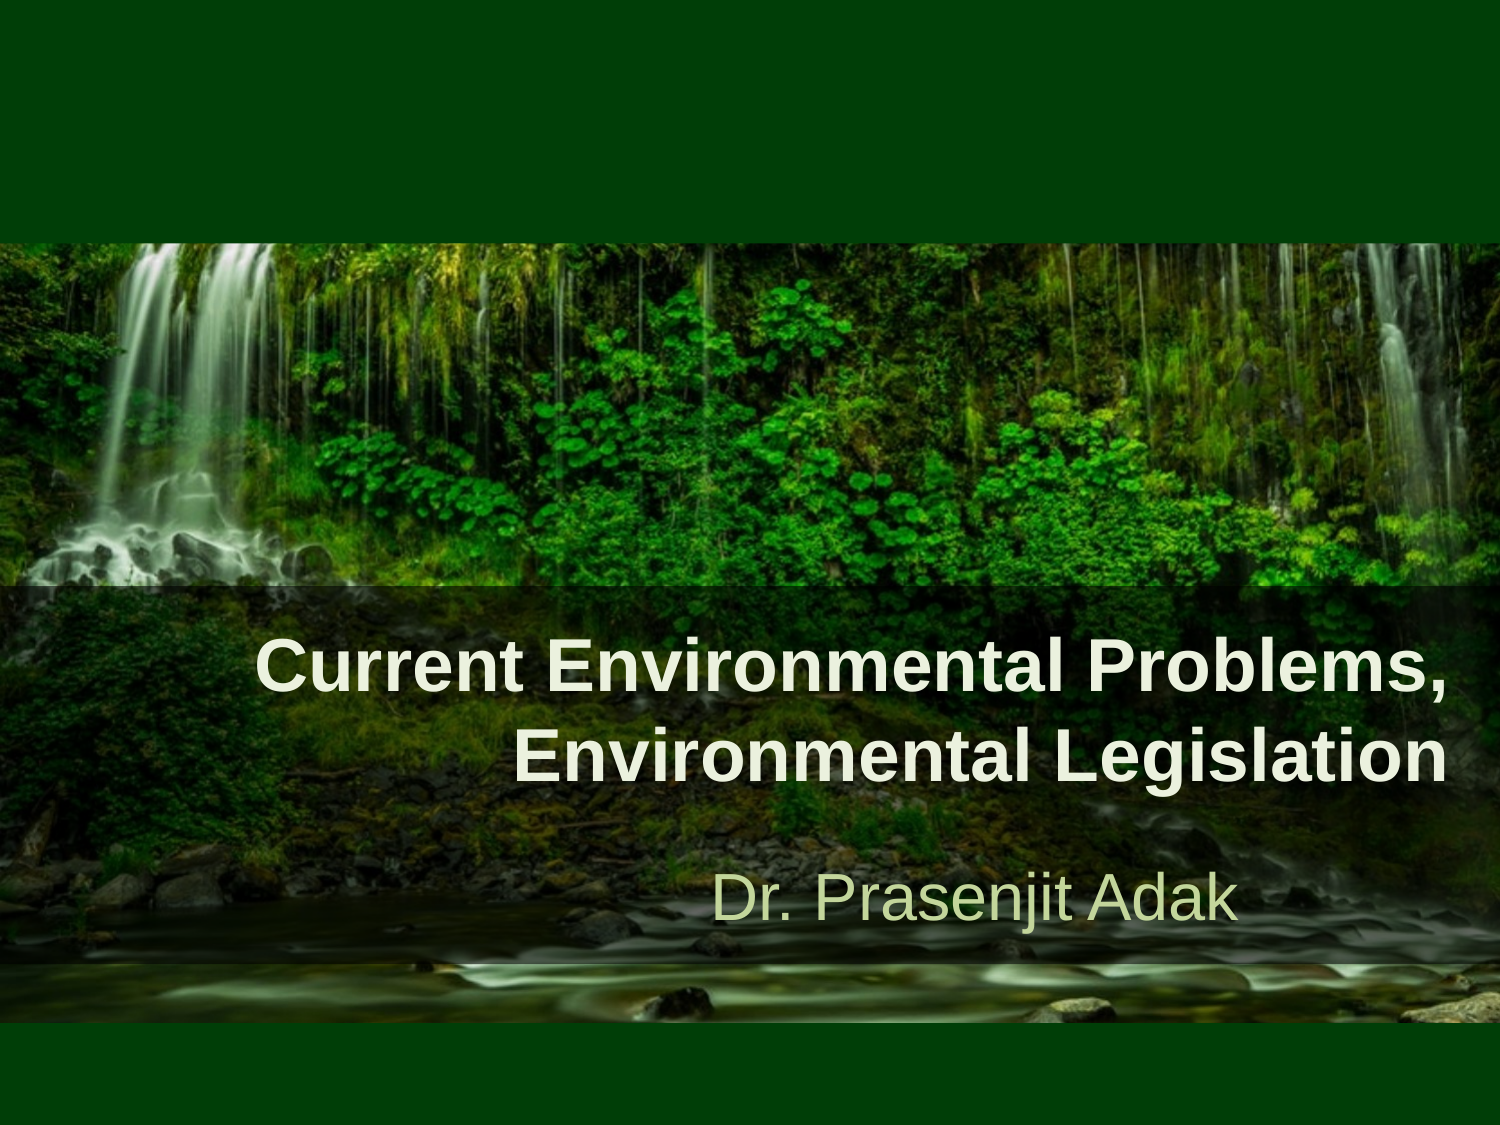

Current Environmental Problems,
Environmental Legislation
Dr. Prasenjit Adak